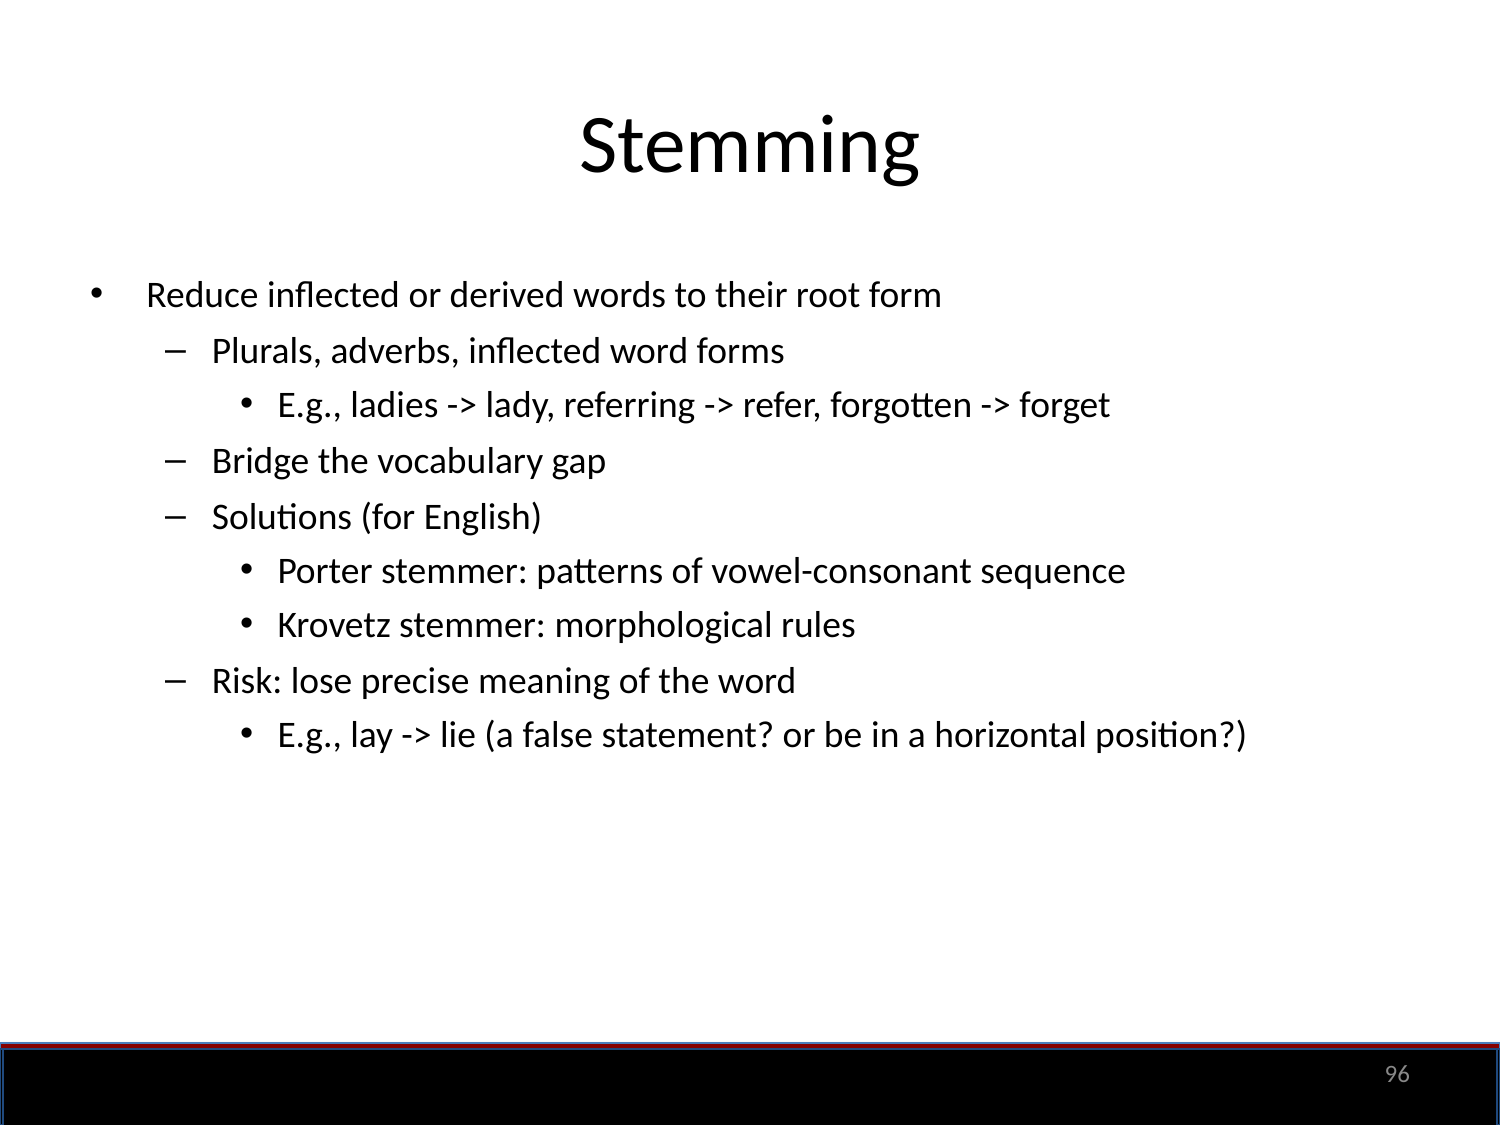

# Stemming
Reduce inflected or derived words to their root form
Plurals, adverbs, inflected word forms
E.g., ladies -> lady, referring -> refer, forgotten -> forget
Bridge the vocabulary gap
Solutions (for English)
Porter stemmer: patterns of vowel-consonant sequence
Krovetz stemmer: morphological rules
Risk: lose precise meaning of the word
E.g., lay -> lie (a false statement? or be in a horizontal position?)

96